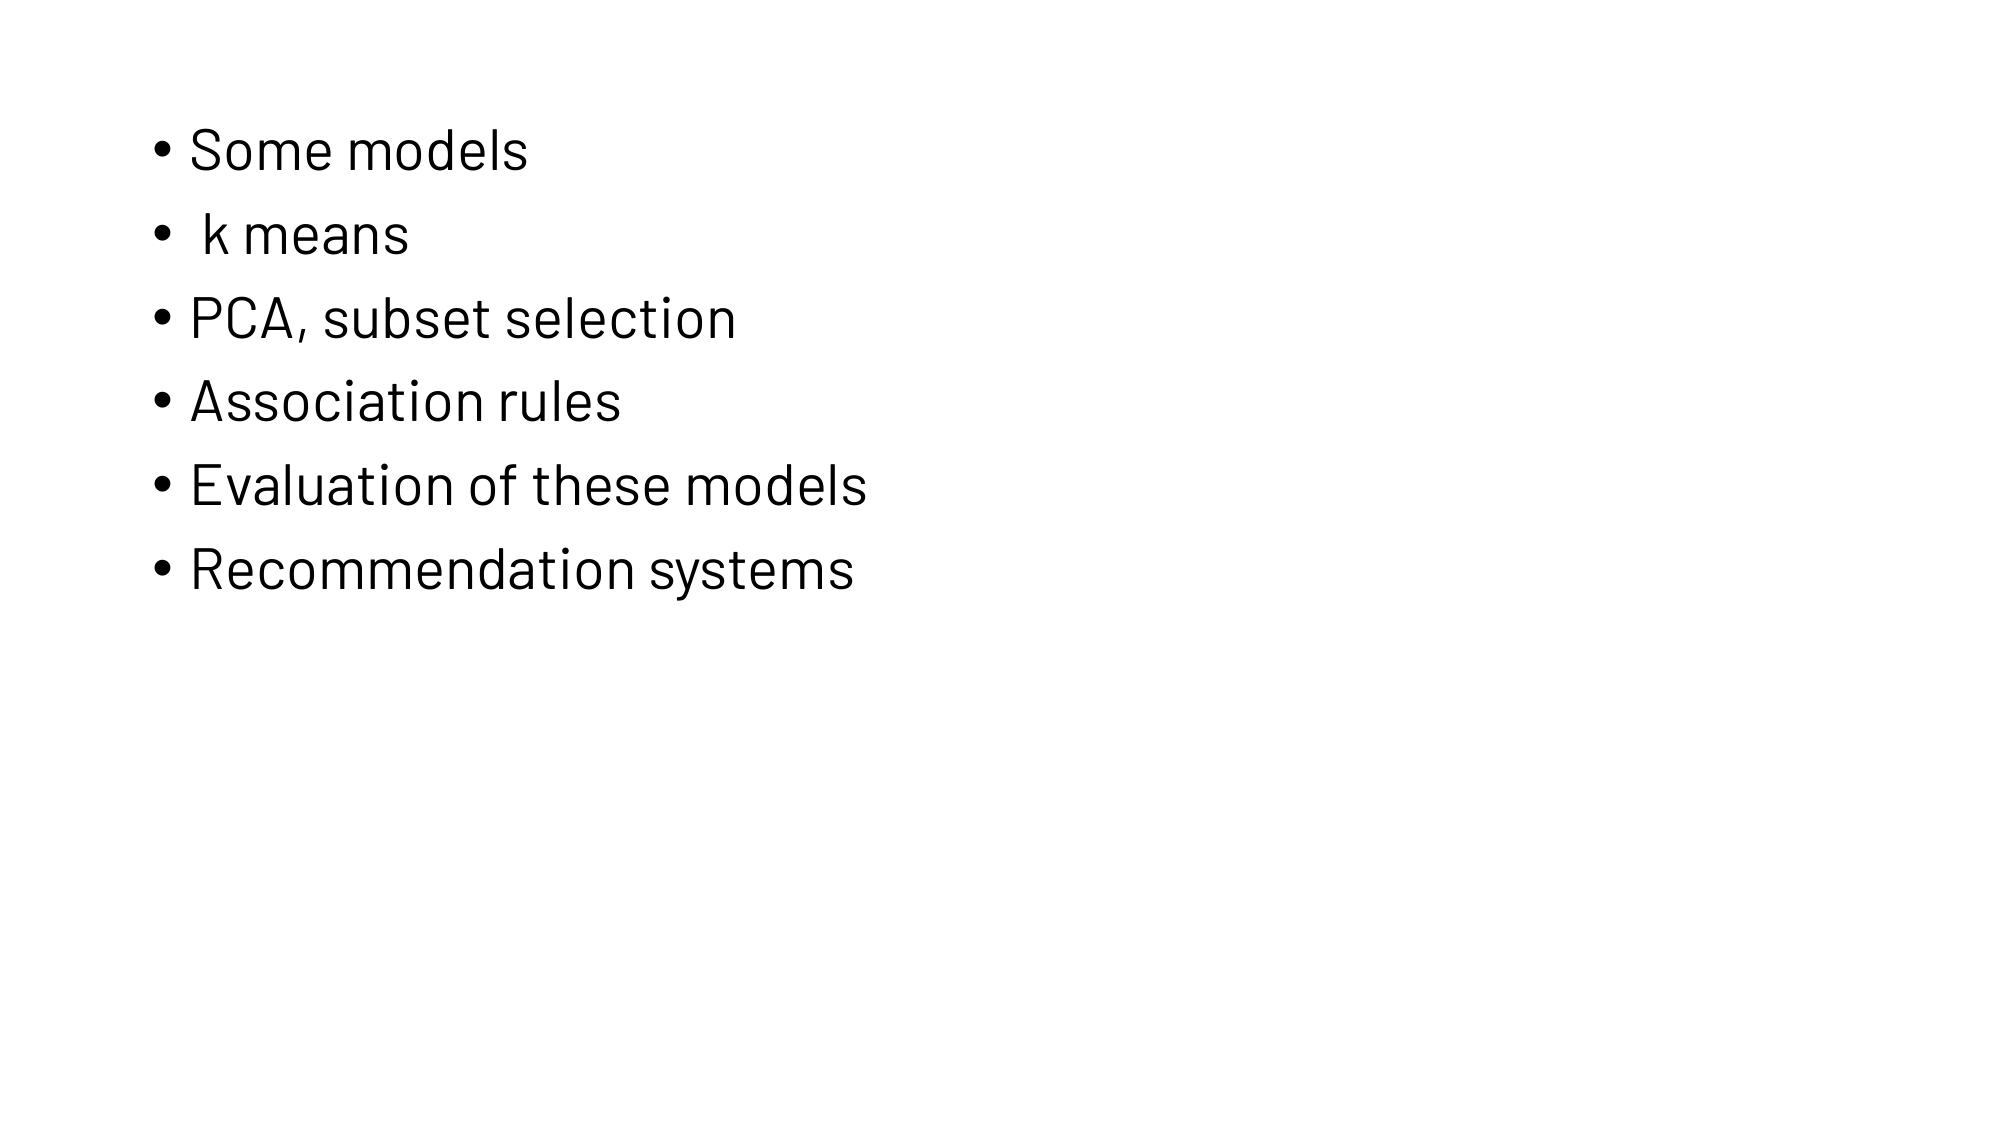

Some models
 k means
PCA, subset selection
Association rules
Evaluation of these models
Recommendation systems